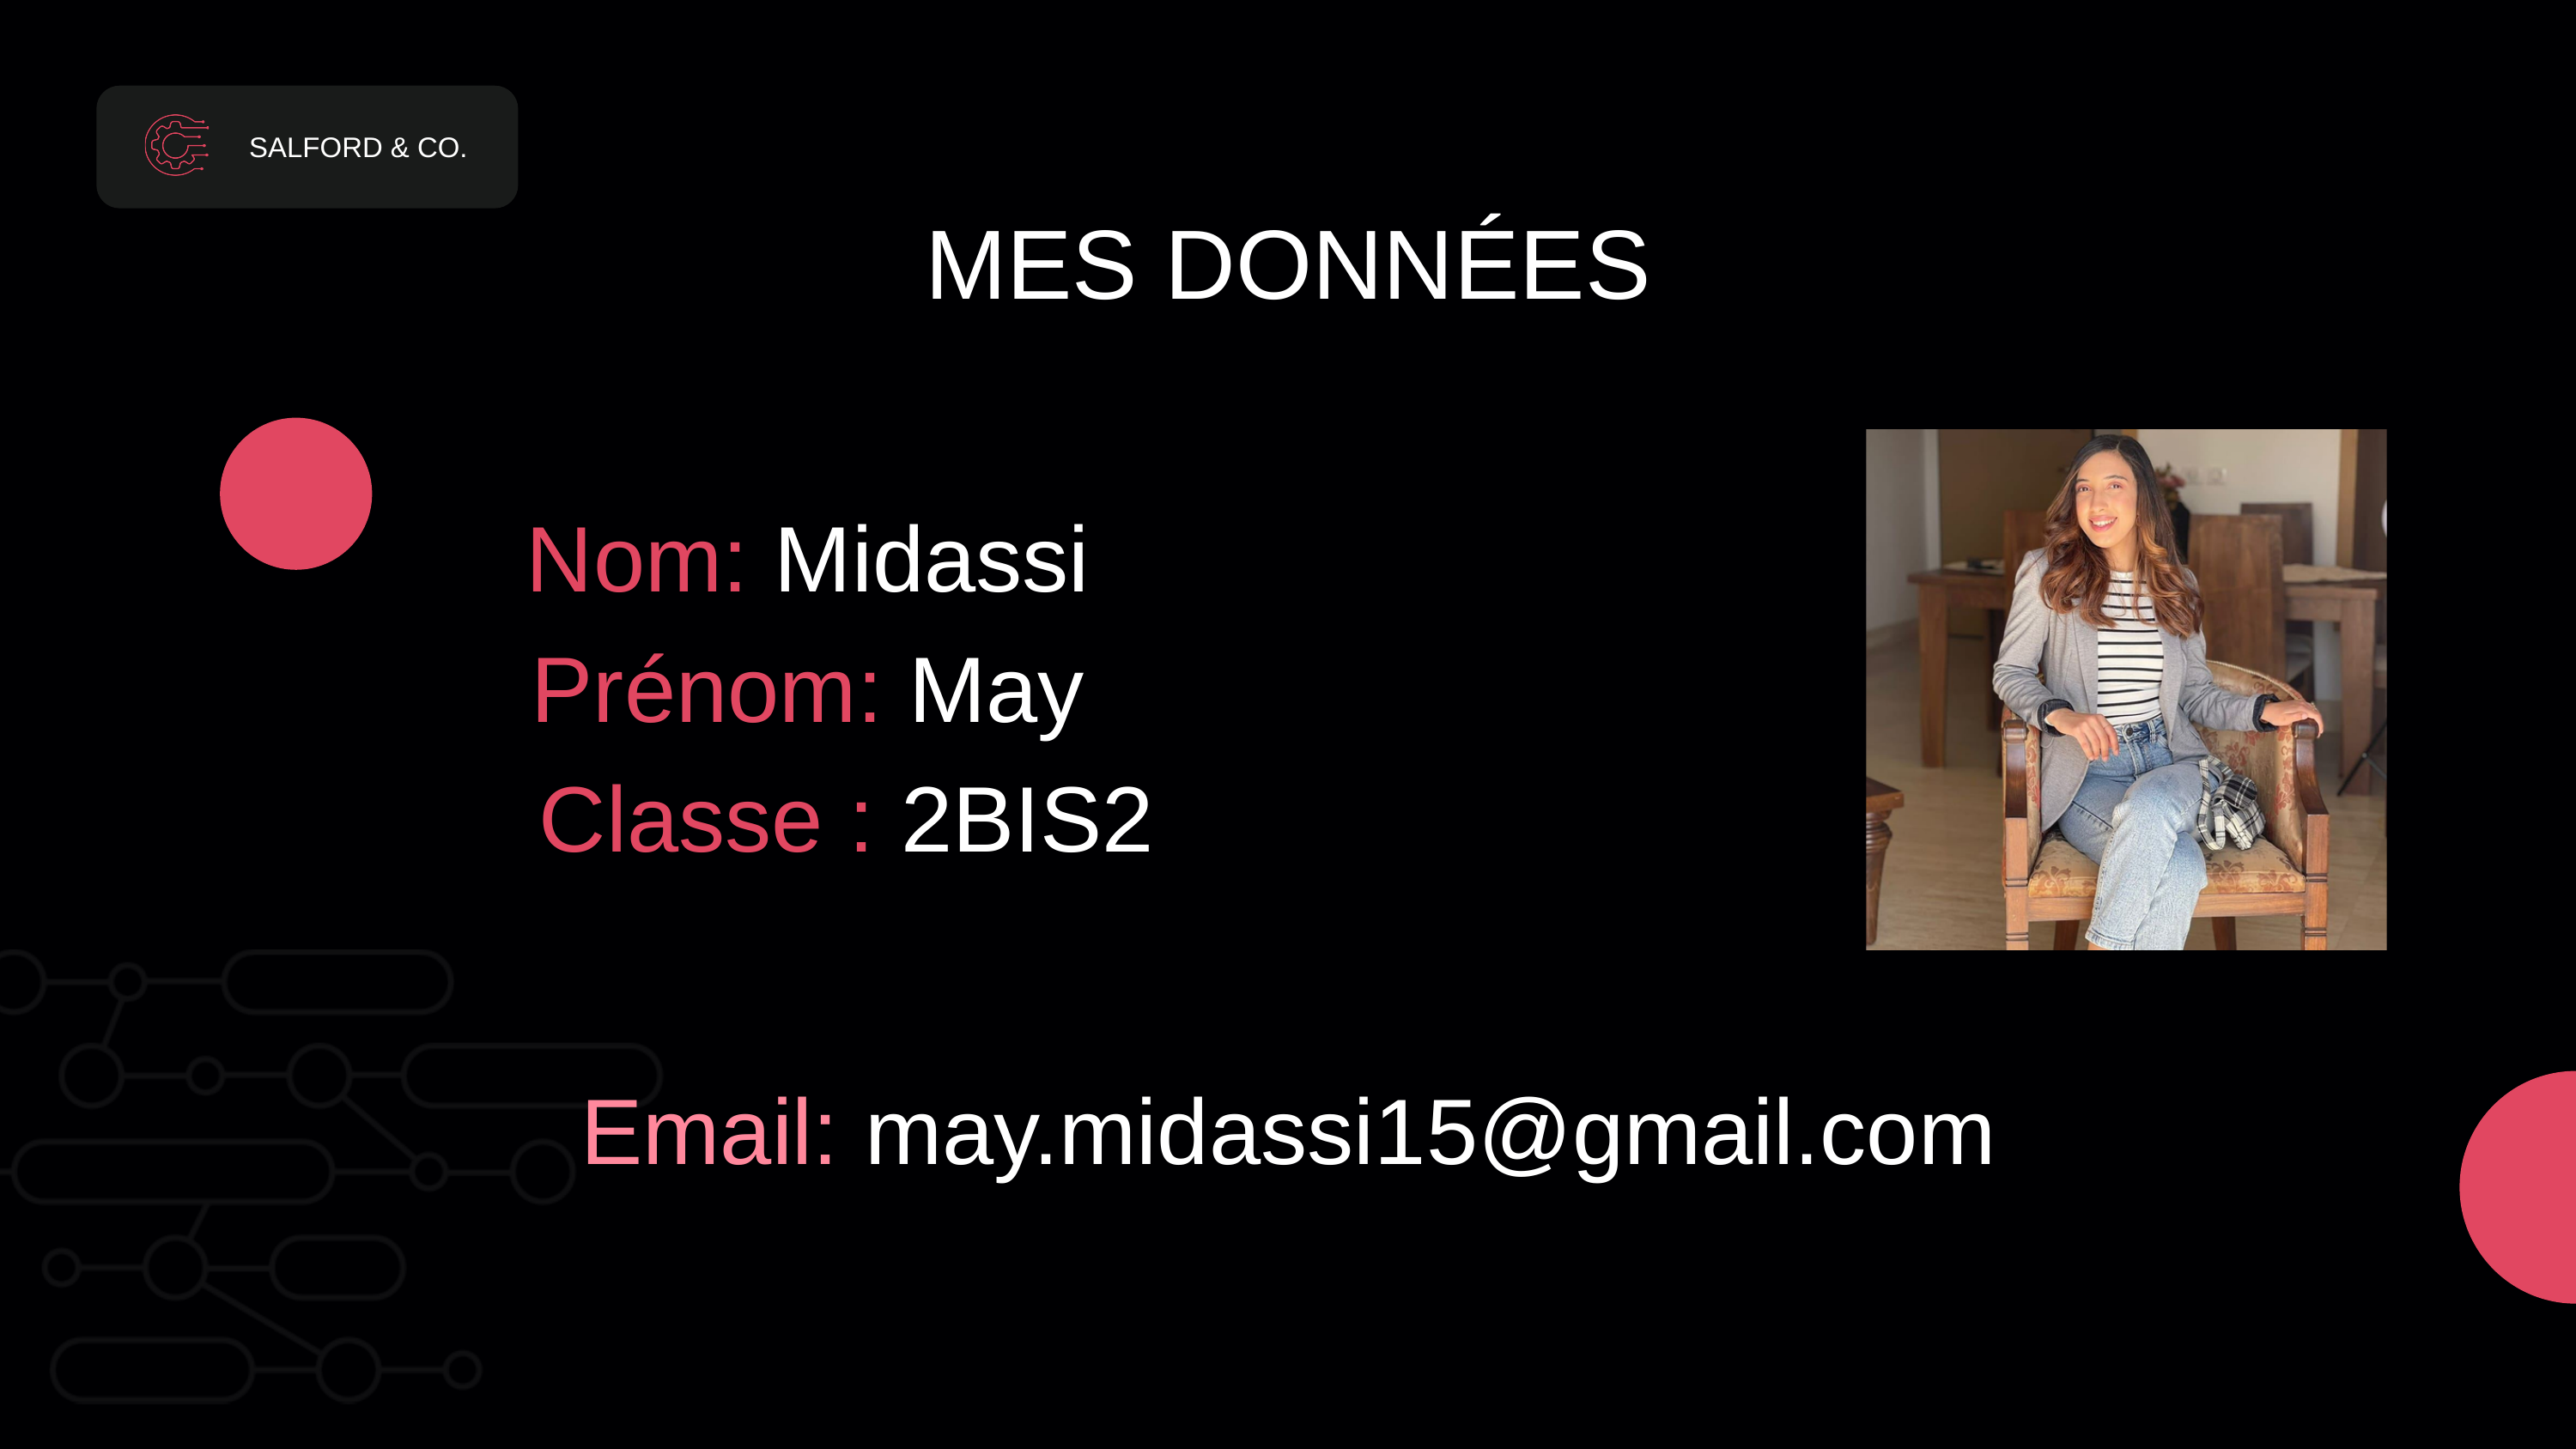

SALFORD & CO.
MES DONNÉES

Nom: Midassi
Prénom: May
   Classe : 2BIS2

Email: may.midassi15@gmail.com